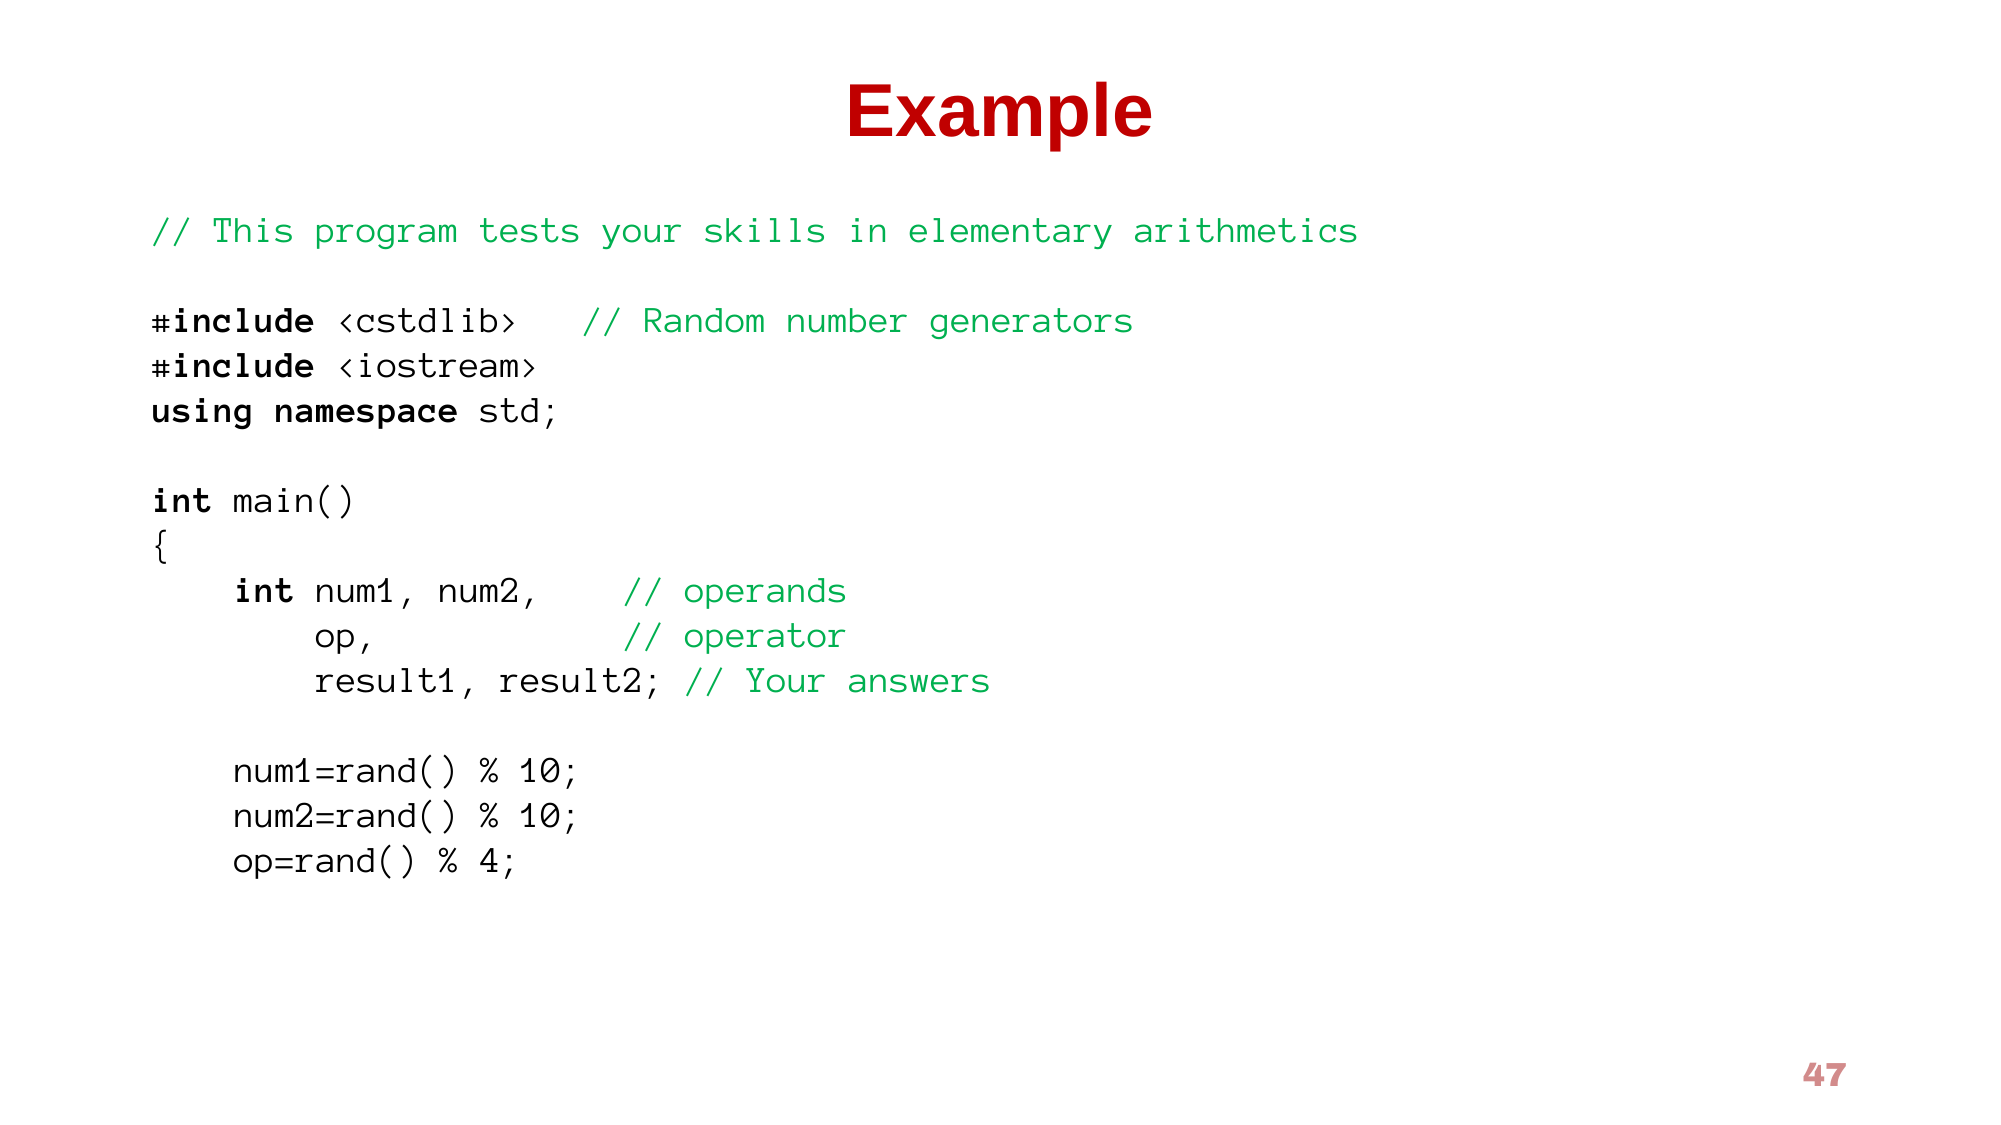

# Example
// This program tests your skills in elementary arithmetics

#include <cstdlib>   // Random number generators
#include <iostream>
using namespace std;

int main()
{
    int num1, num2,    // operands
        op,            // operator
        result1, result2; // Your answers

    num1=rand() % 10;
    num2=rand() % 10;
    op=rand() % 4;

47